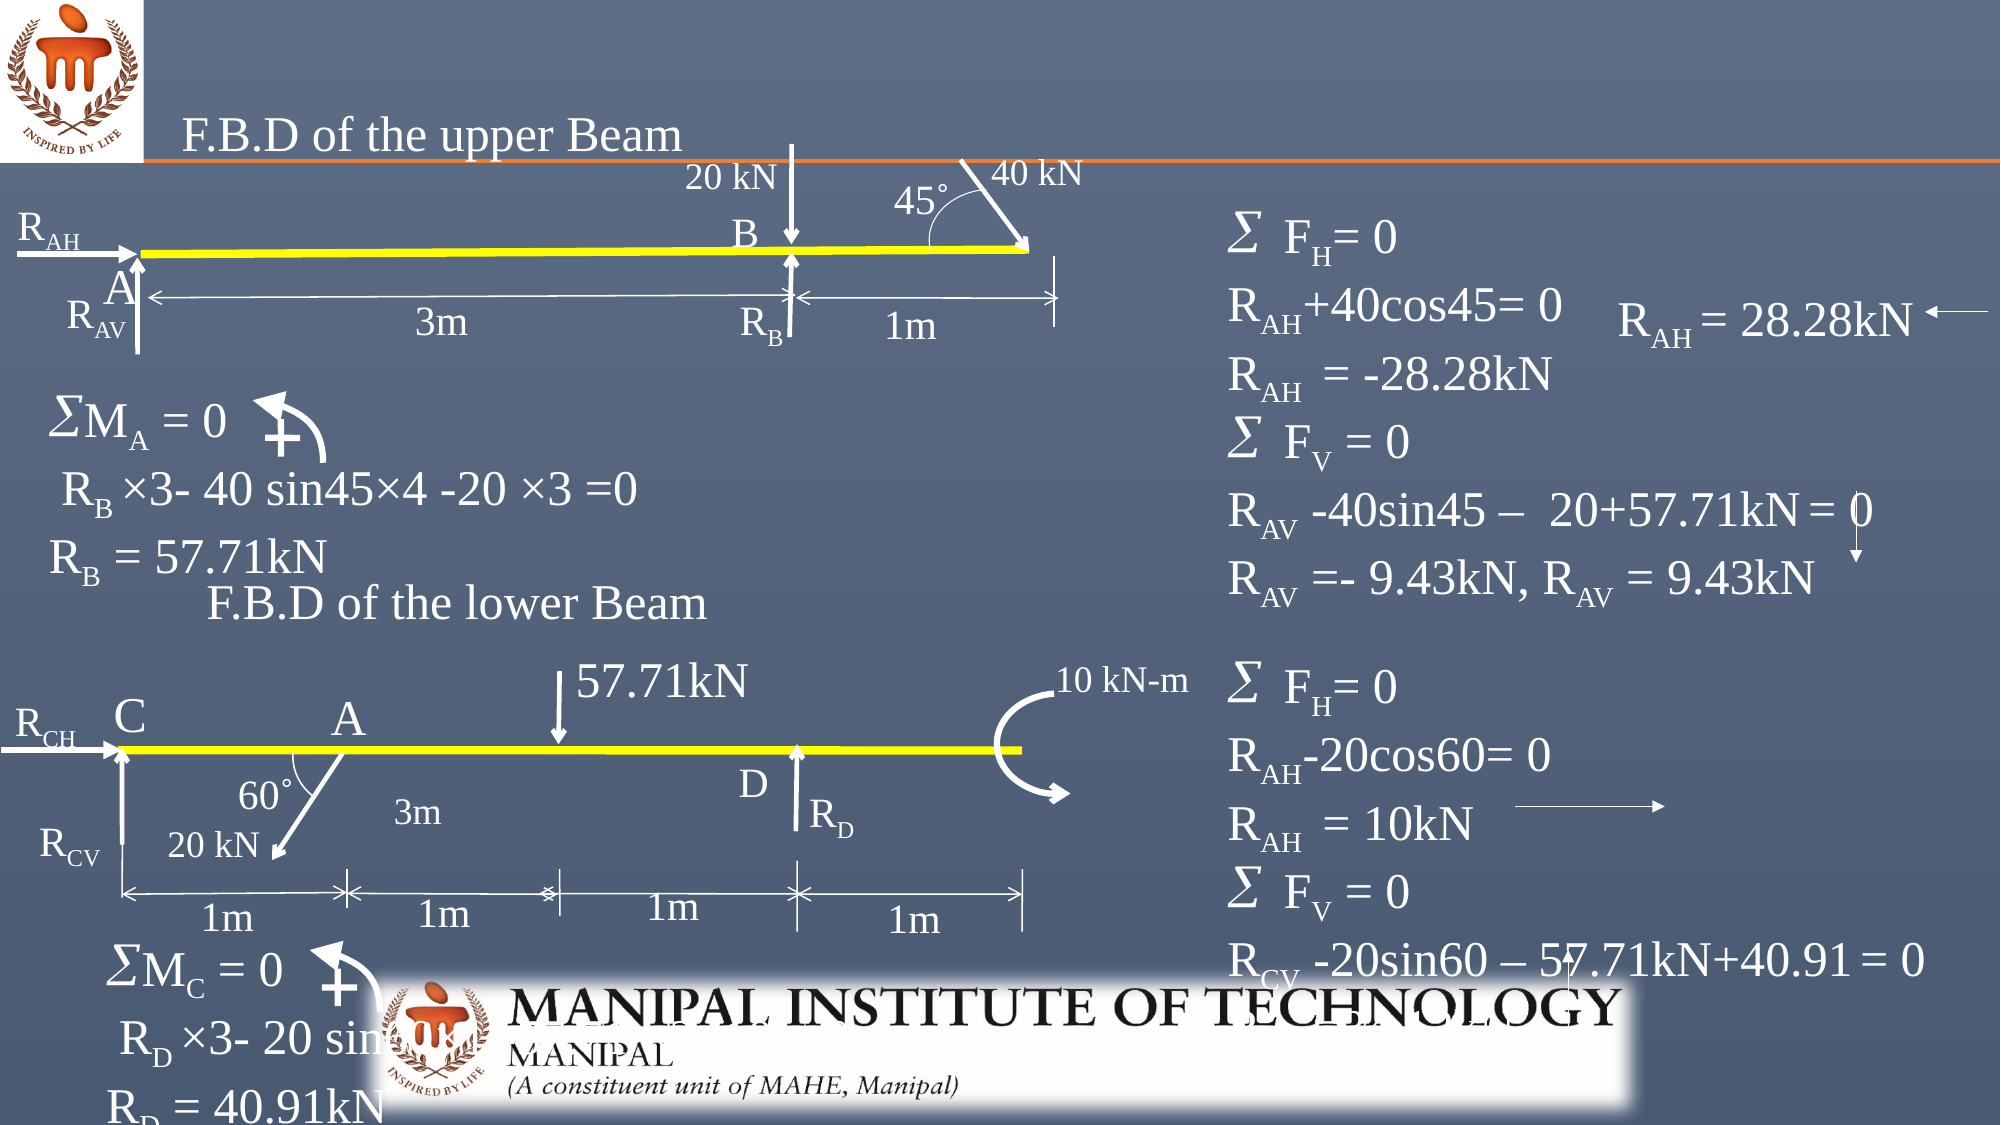

F.B.D of the upper Beam
40 kN
20 kN
45˚

RAH
FH= 0
RAH+40cos45= 0
RAH  = -28.28kN
FV = 0
RAV -40sin45 –  20+57.71kN = 0
RAV =- 9.43kN, RAV = 9.43kN
B
A
RAH = 28.28kN
RAV
RB
3m
1m
MA = 0
 RB ×3- 40 sin45×4 -20 ×3 =0
RB = 57.71kN

F.B.D of the lower Beam
57.71kN
FH= 0
RAH-20cos60= 0
RAH  = 10kN
FV = 0
RCV -20sin60 – 57.71kN+40.91 = 0
RCV =34.12kN
10 kN-m
C
A
RCH

D
60˚
RD
3m
RCV
20 kN
1m
1m
1m
1m
MC = 0
 RD ×3- 20 sin60×1 -57.71 ×2+10 = 0
RD = 40.91kN